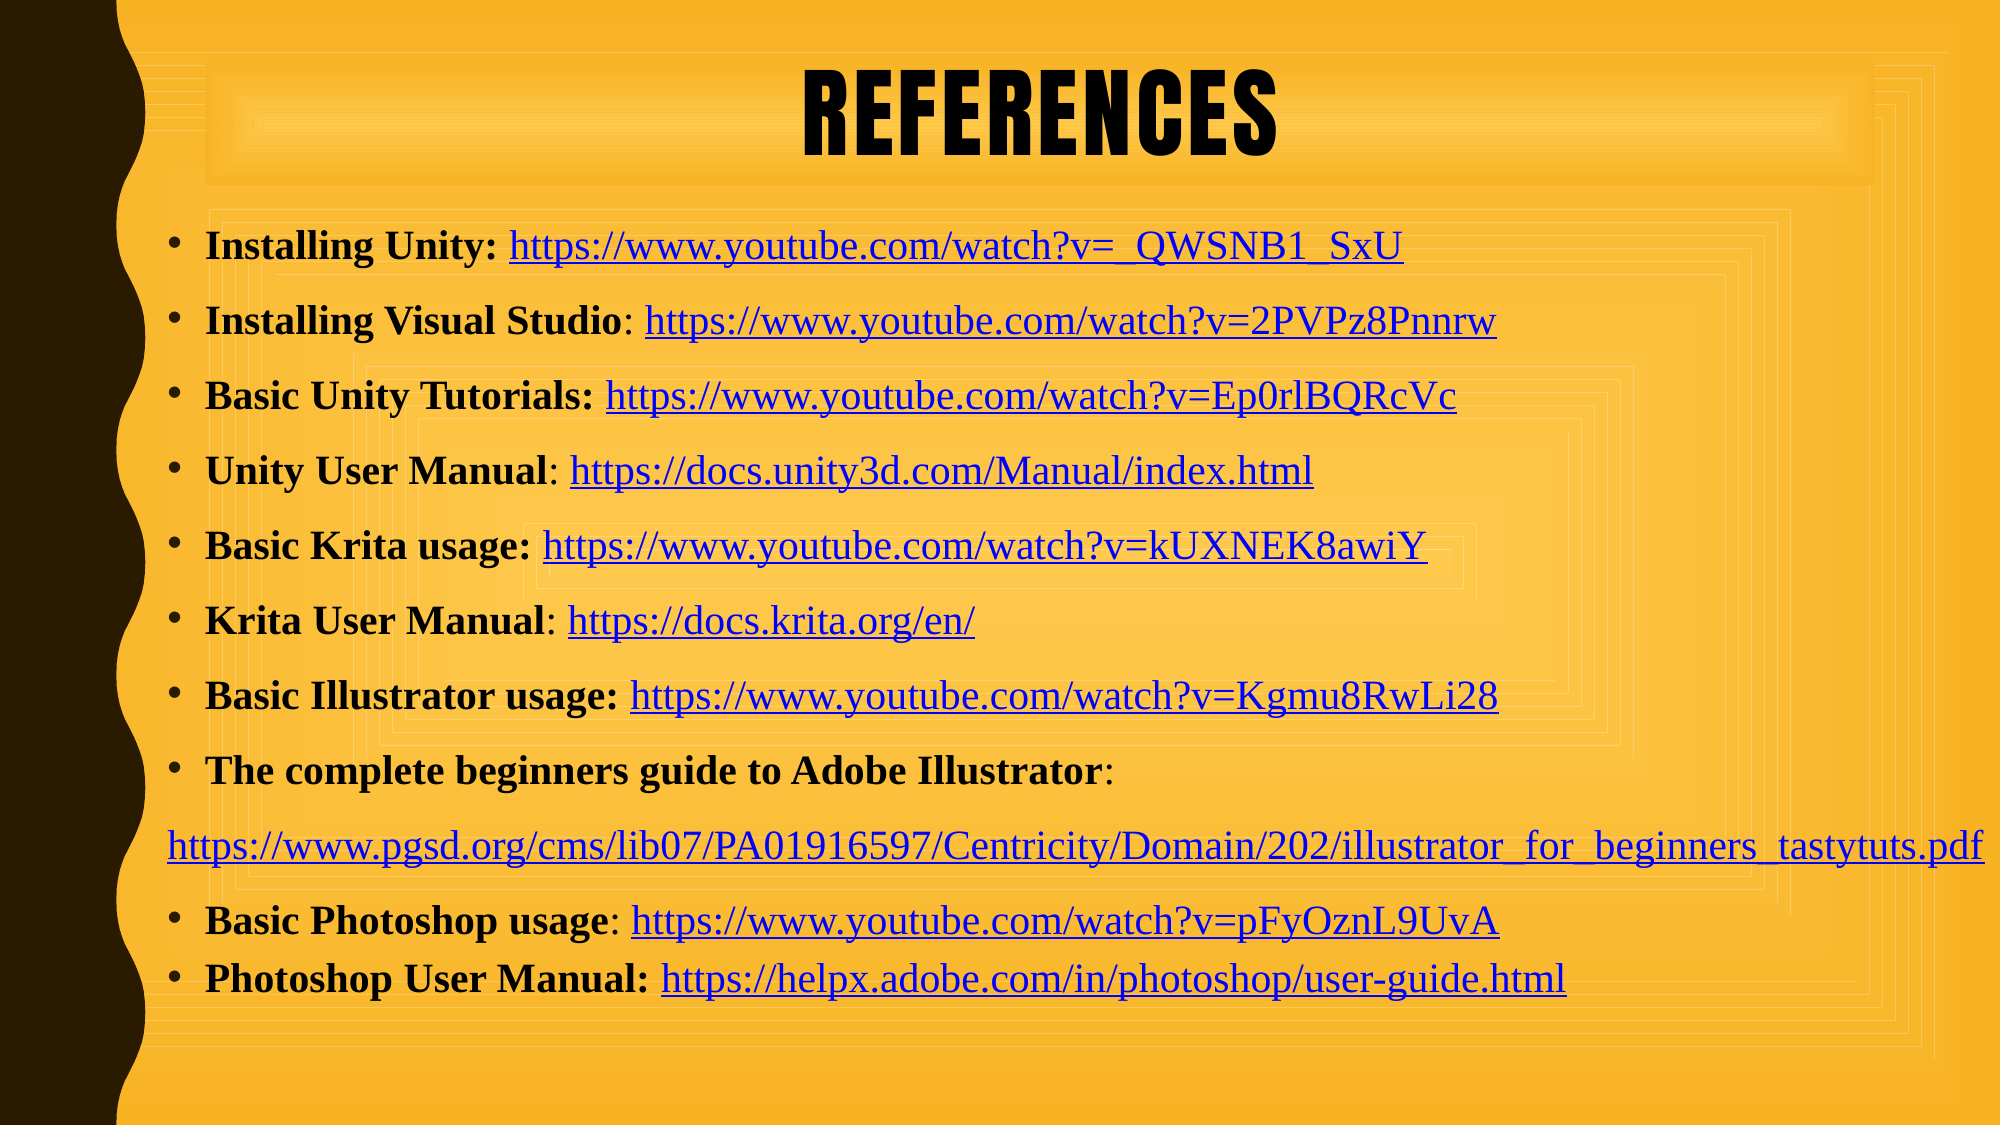

# REFERENCEs
Installing Unity: https://www.youtube.com/watch?v=_QWSNB1_SxU
Installing Visual Studio: https://www.youtube.com/watch?v=2PVPz8Pnnrw
Basic Unity Tutorials: https://www.youtube.com/watch?v=Ep0rlBQRcVc
Unity User Manual: https://docs.unity3d.com/Manual/index.html
Basic Krita usage: https://www.youtube.com/watch?v=kUXNEK8awiY
Krita User Manual: https://docs.krita.org/en/
Basic Illustrator usage: https://www.youtube.com/watch?v=Kgmu8RwLi28
The complete beginners guide to Adobe Illustrator:
https://www.pgsd.org/cms/lib07/PA01916597/Centricity/Domain/202/illustrator_for_beginners_tastytuts.pdf
Basic Photoshop usage: https://www.youtube.com/watch?v=pFyOznL9UvA
Photoshop User Manual: https://helpx.adobe.com/in/photoshop/user-guide.html